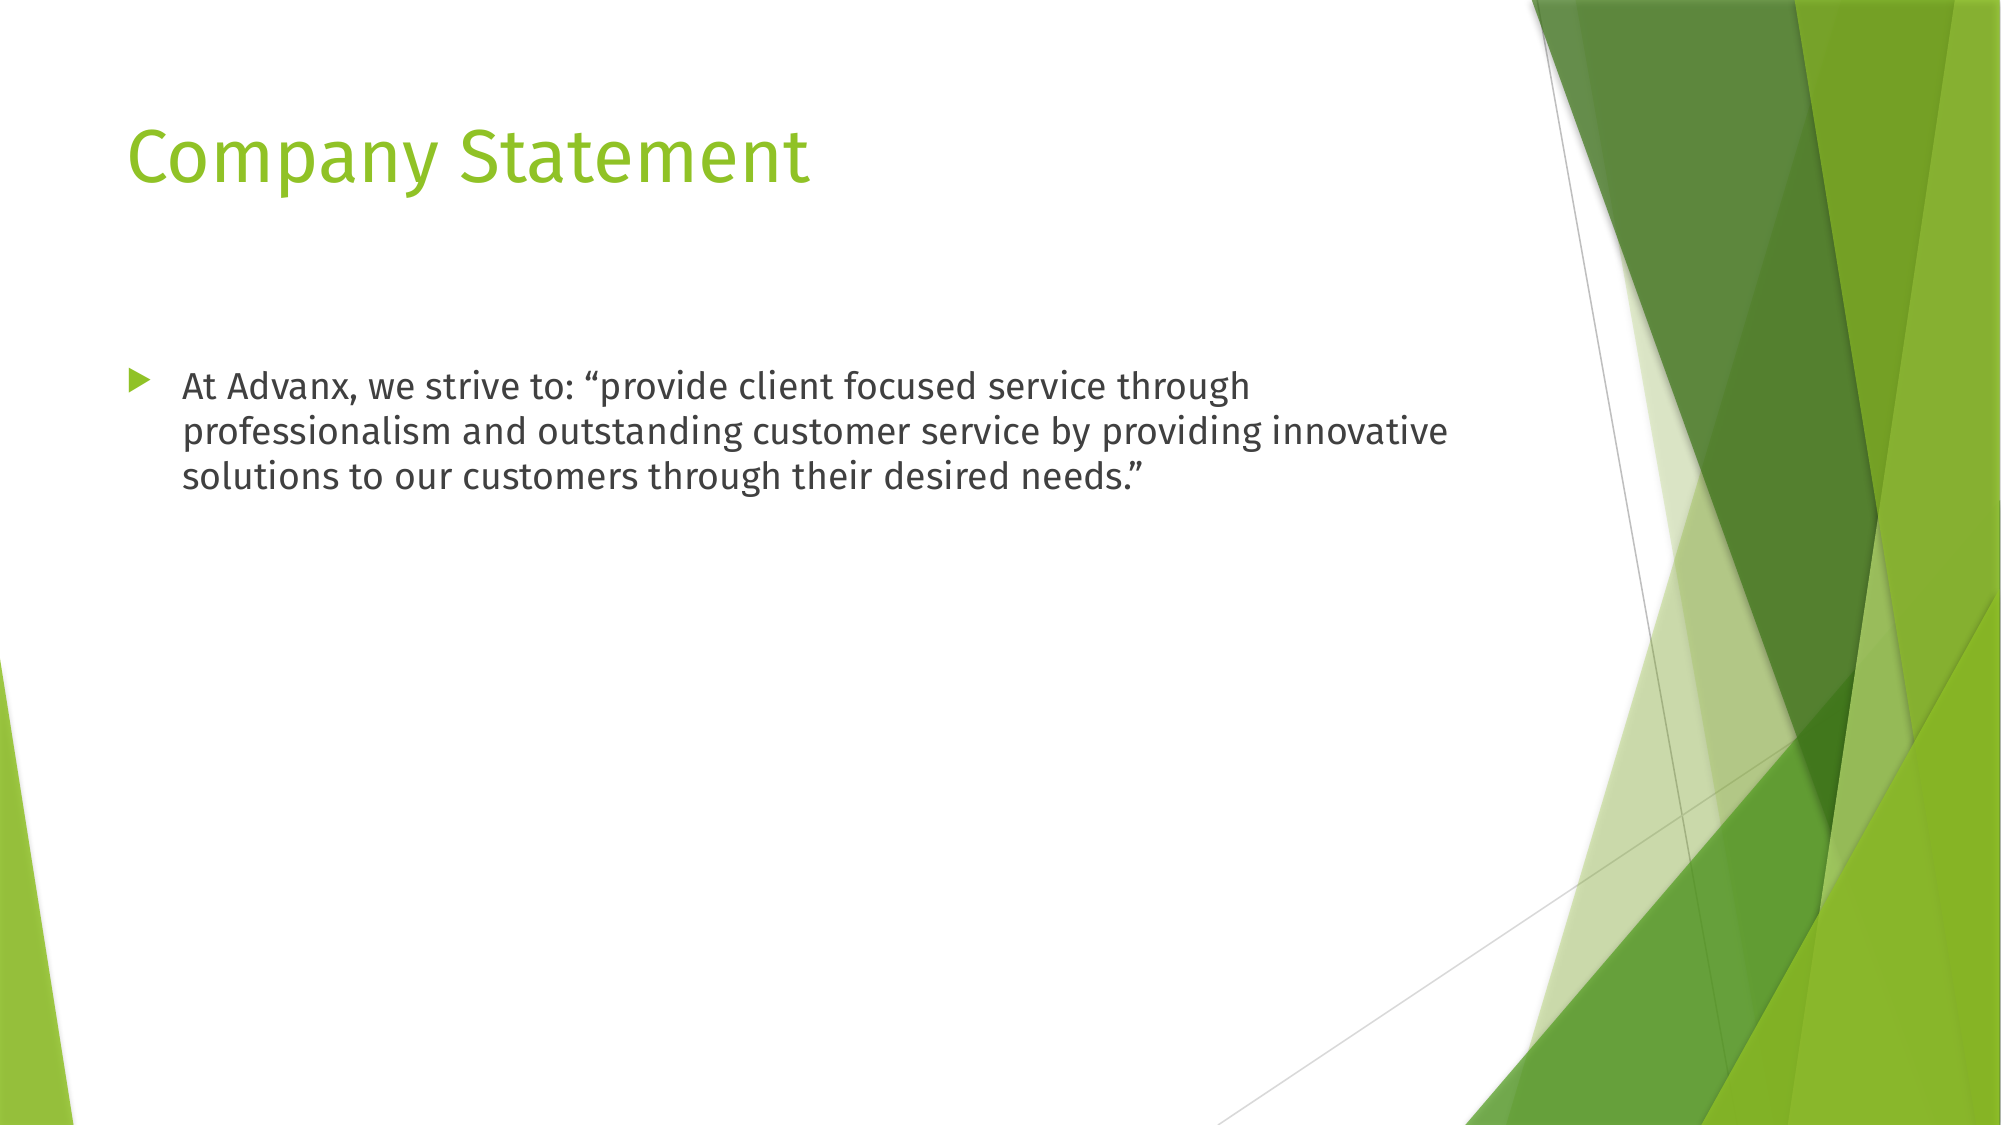

# Company Statement
At Advanx, we strive to: “provide client focused service through professionalism and outstanding customer service by providing innovative solutions to our customers through their desired needs.”